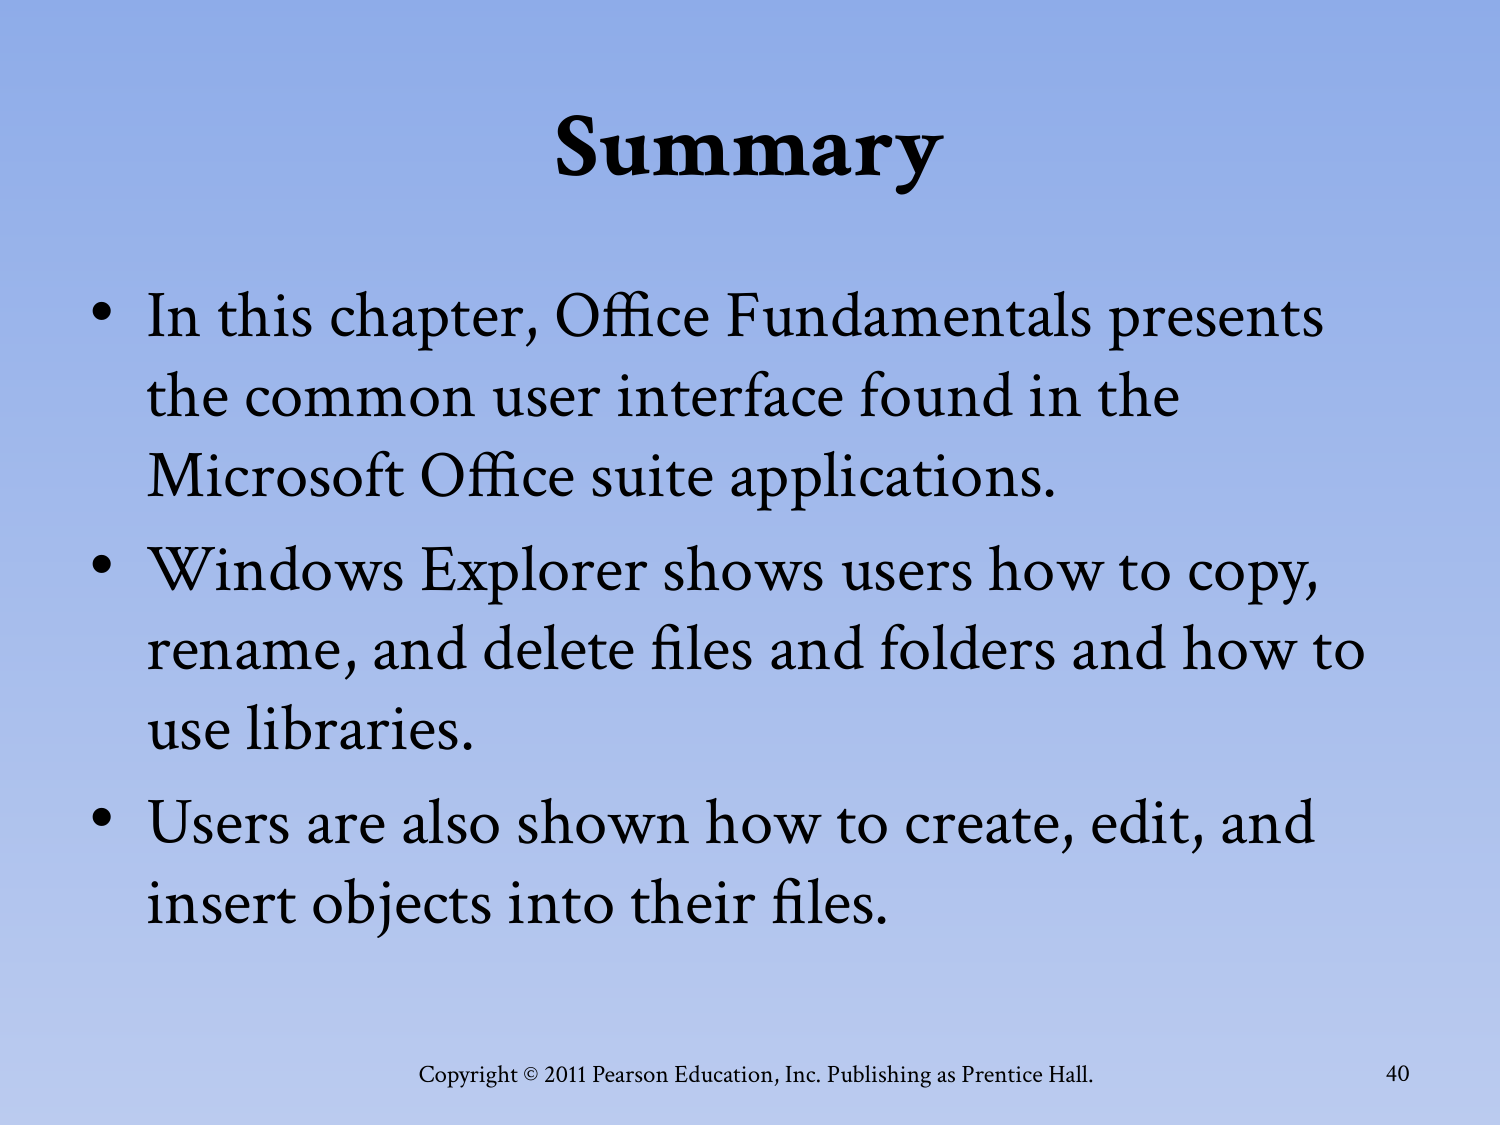

# Summary
In this chapter, Office Fundamentals presents the common user interface found in the Microsoft Office suite applications.
Windows Explorer shows users how to copy, rename, and delete files and folders and how to use libraries.
Users are also shown how to create, edit, and insert objects into their files.

Copyright © 2011 Pearson Education, Inc. Publishing as Prentice Hall.

40